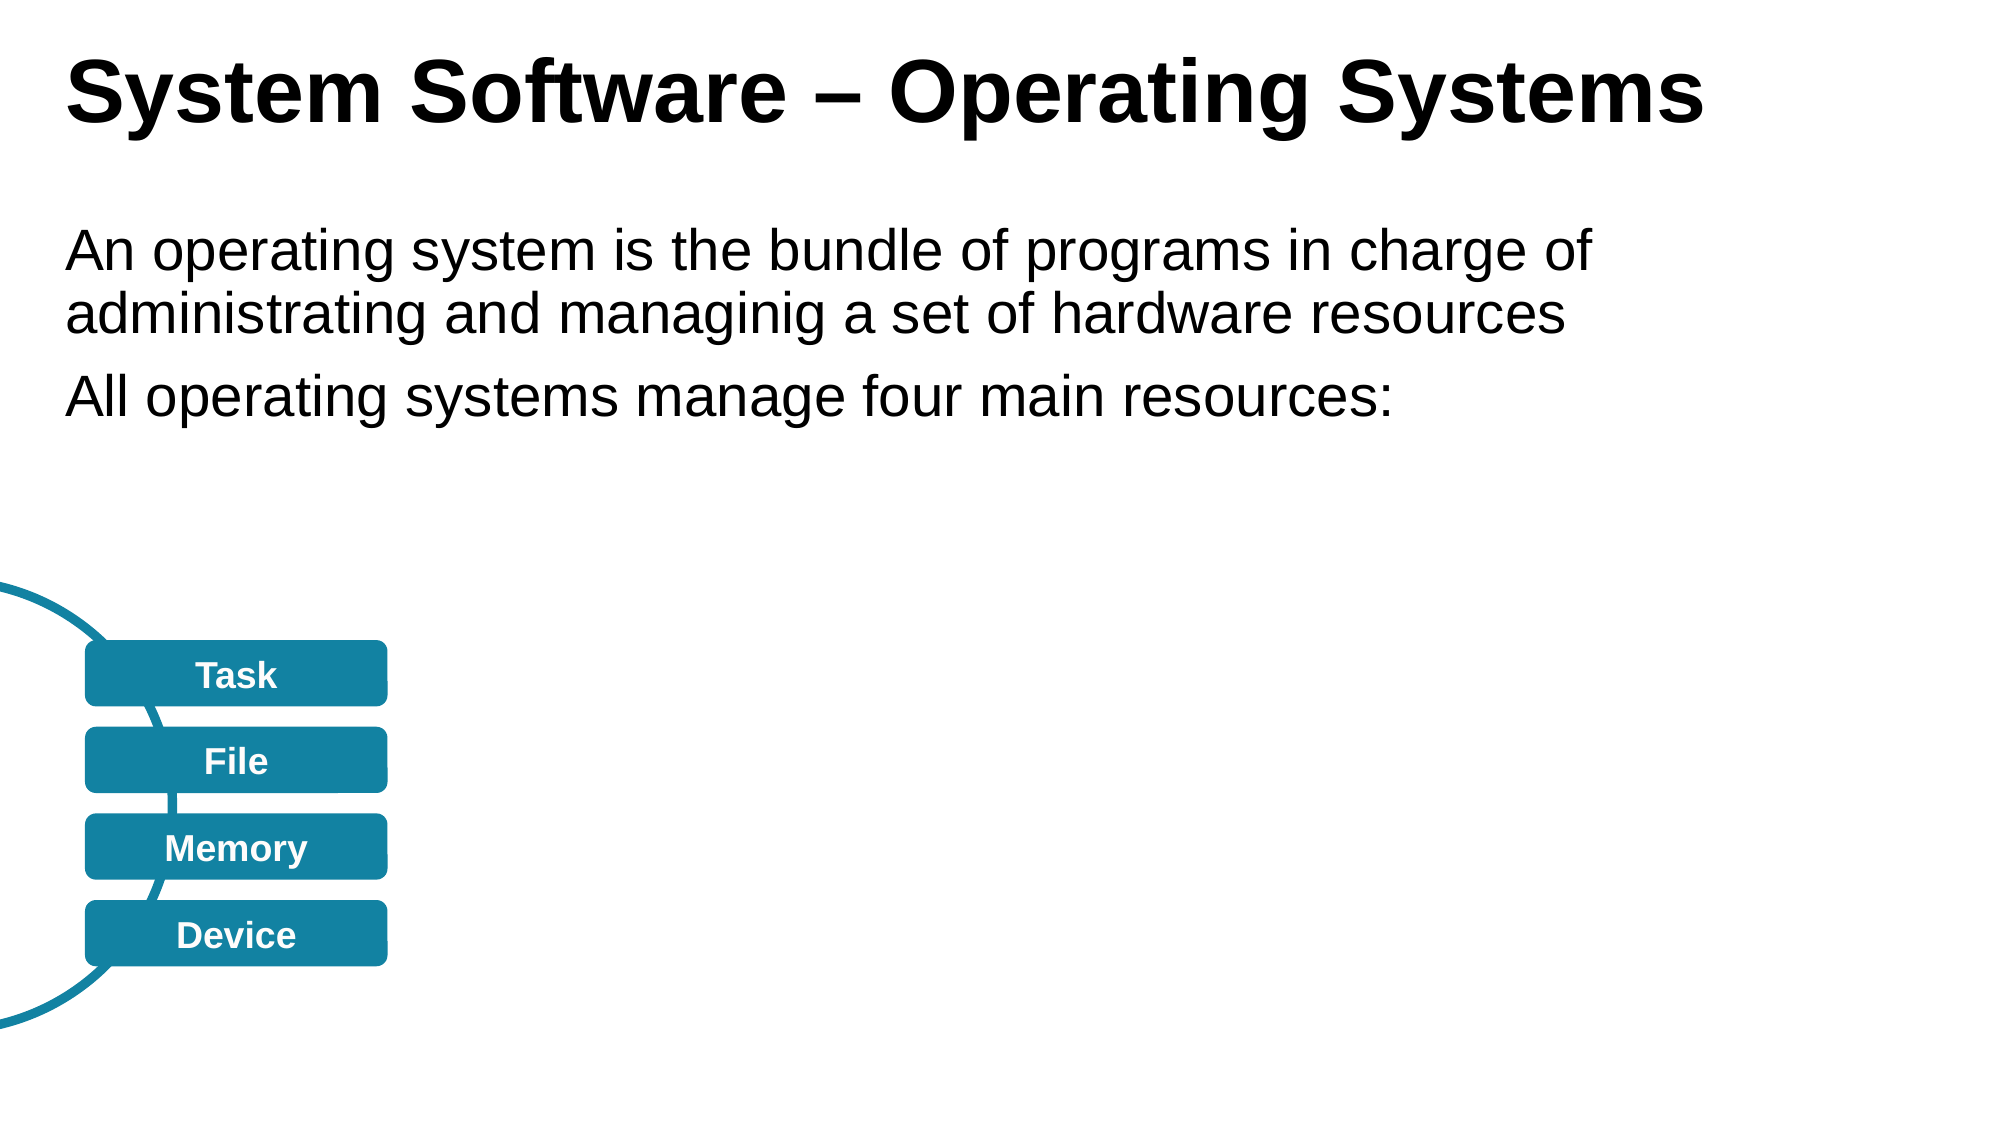

# System Software – Operating Systems
An operating system is the bundle of programs in charge of administrating and managinig a set of hardware resources
All operating systems manage four main resources:

Task
File
Memory
Device